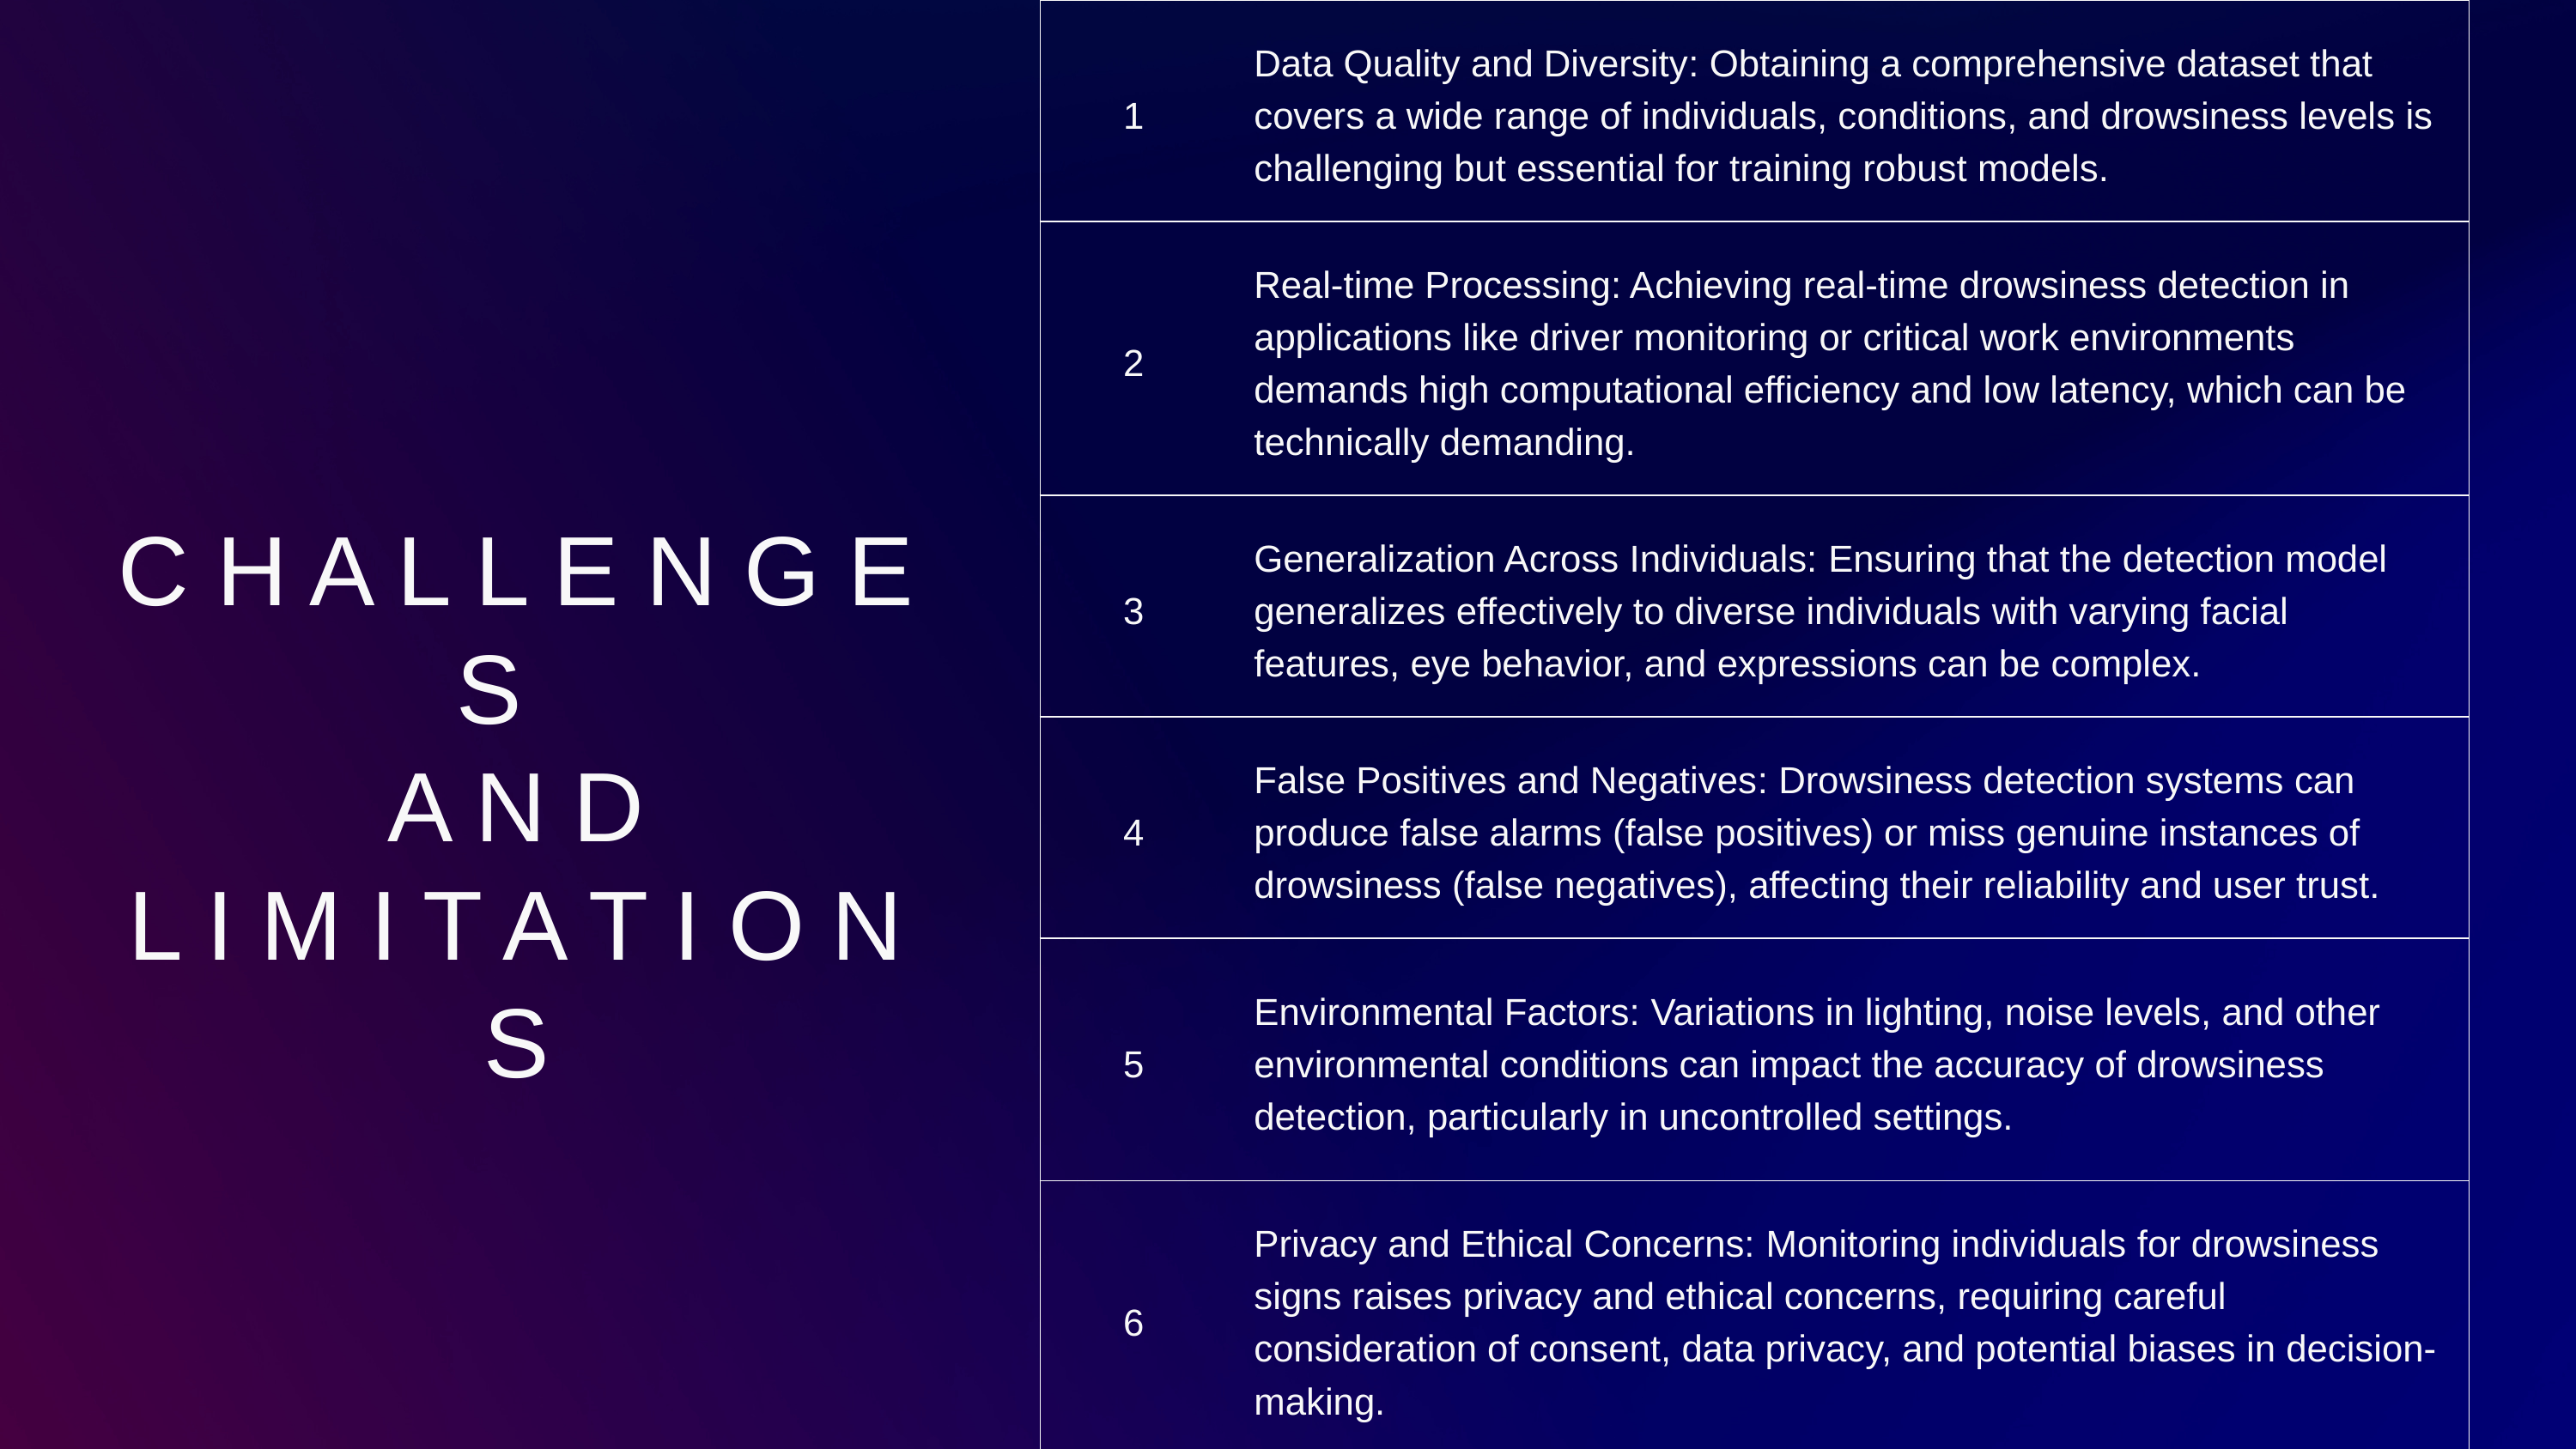

| 1 | Data Quality and Diversity: Obtaining a comprehensive dataset that covers a wide range of individuals, conditions, and drowsiness levels is challenging but essential for training robust models. |
| --- | --- |
| 2 | Real-time Processing: Achieving real-time drowsiness detection in applications like driver monitoring or critical work environments demands high computational efficiency and low latency, which can be technically demanding. |
| 3 | Generalization Across Individuals: Ensuring that the detection model generalizes effectively to diverse individuals with varying facial features, eye behavior, and expressions can be complex. |
| 4 | False Positives and Negatives: Drowsiness detection systems can produce false alarms (false positives) or miss genuine instances of drowsiness (false negatives), affecting their reliability and user trust. |
| 5 | Environmental Factors: Variations in lighting, noise levels, and other environmental conditions can impact the accuracy of drowsiness detection, particularly in uncontrolled settings. |
| 6 | Privacy and Ethical Concerns: Monitoring individuals for drowsiness signs raises privacy and ethical concerns, requiring careful consideration of consent, data privacy, and potential biases in decision-making. |
C H A L L E N G E S
A N D
L I M I T A T I O N S